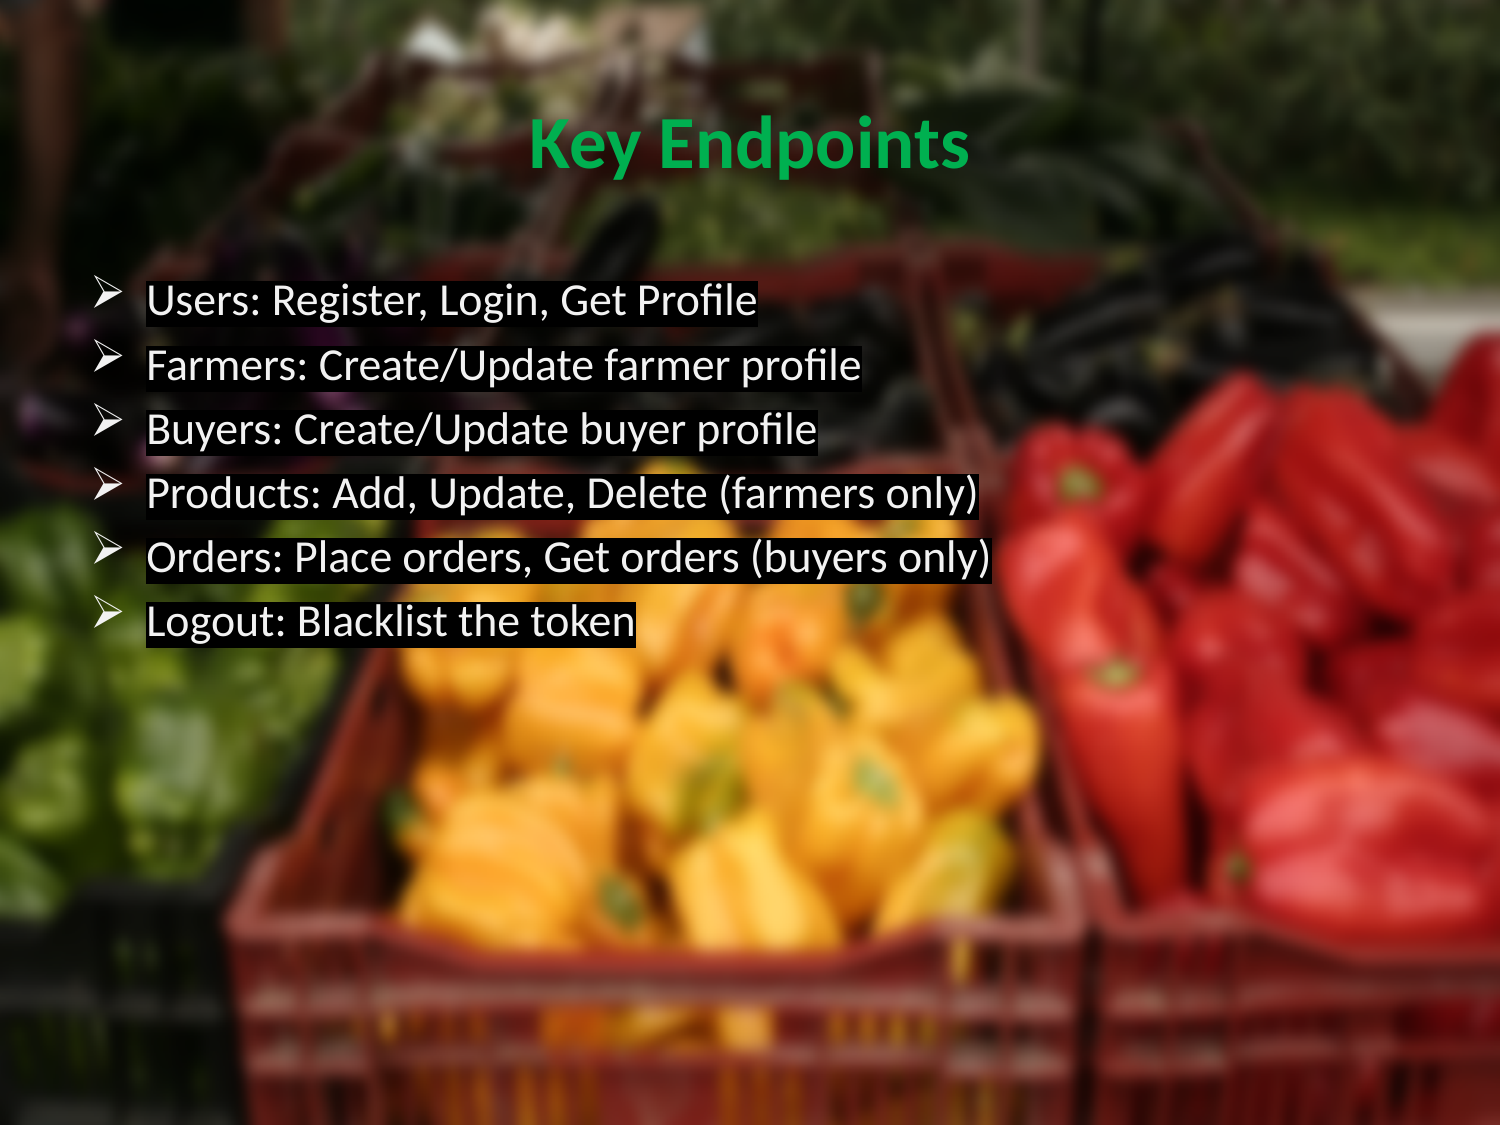

# Key Endpoints
Users: Register, Login, Get Profile
Farmers: Create/Update farmer profile
Buyers: Create/Update buyer profile
Products: Add, Update, Delete (farmers only)
Orders: Place orders, Get orders (buyers only)
Logout: Blacklist the token